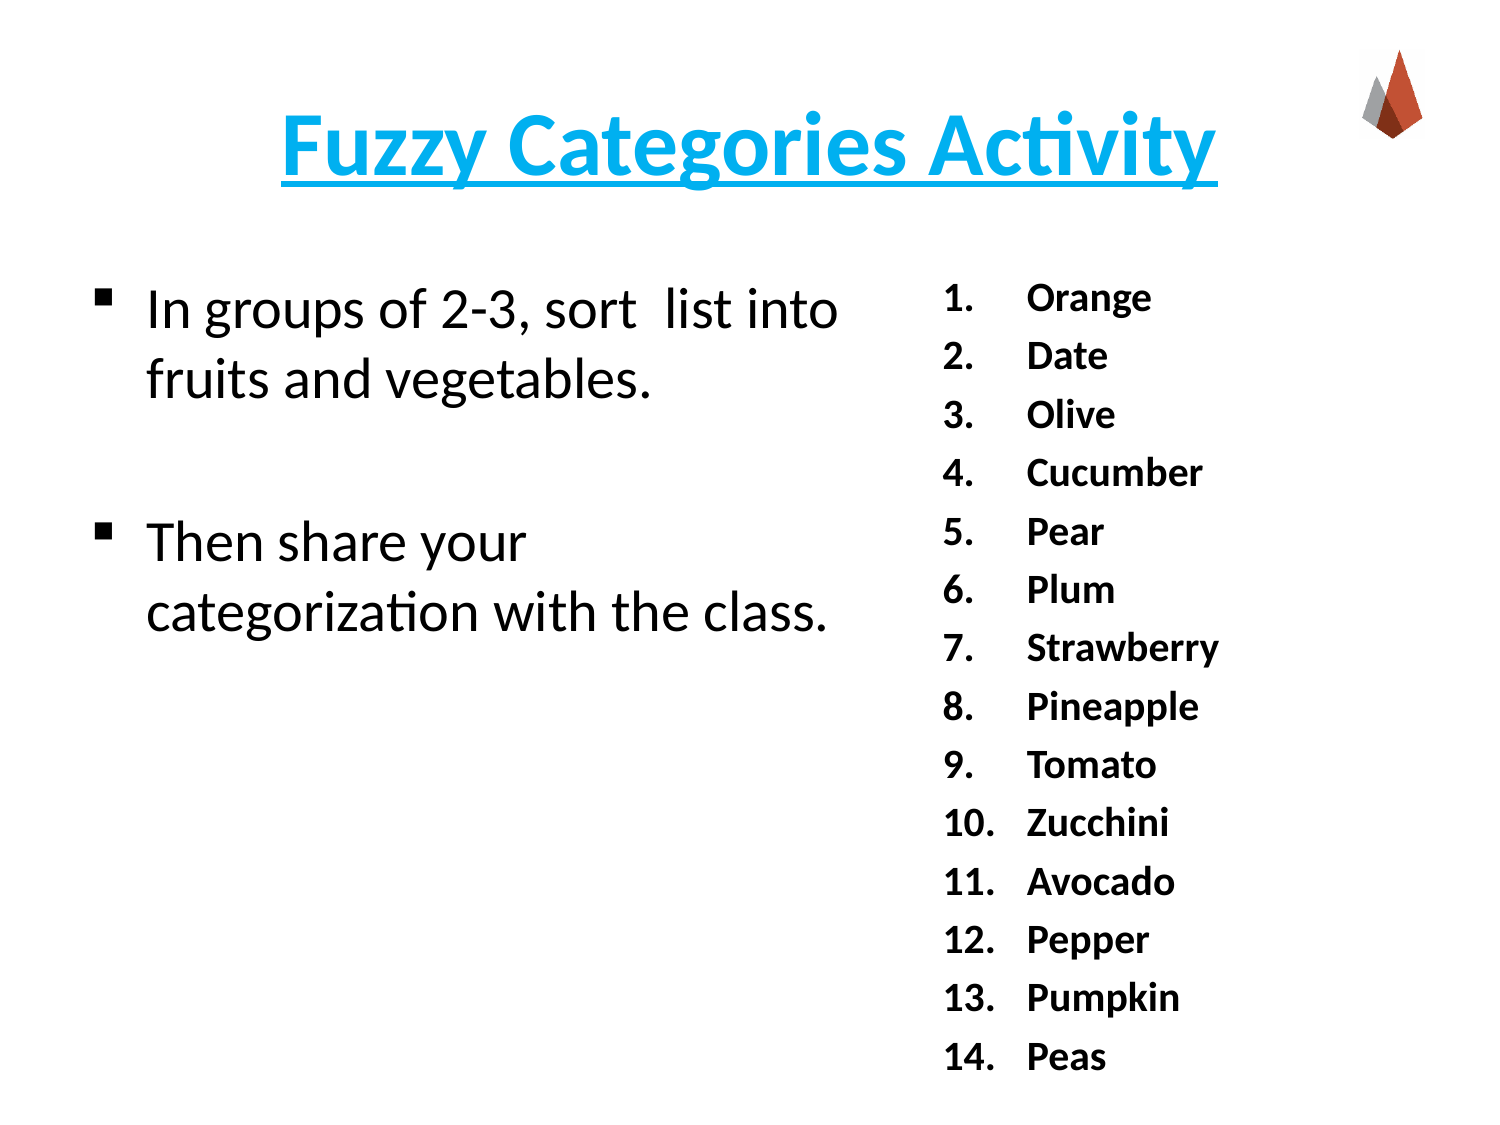

# Fuzzy Categories Activity
In groups of 2-3, sort  list into fruits and vegetables.

Then share your categorization with the class.
Orange
Date
Olive
Cucumber
Pear
Plum
Strawberry
Pineapple
Tomato
Zucchini
Avocado
Pepper
Pumpkin
Peas